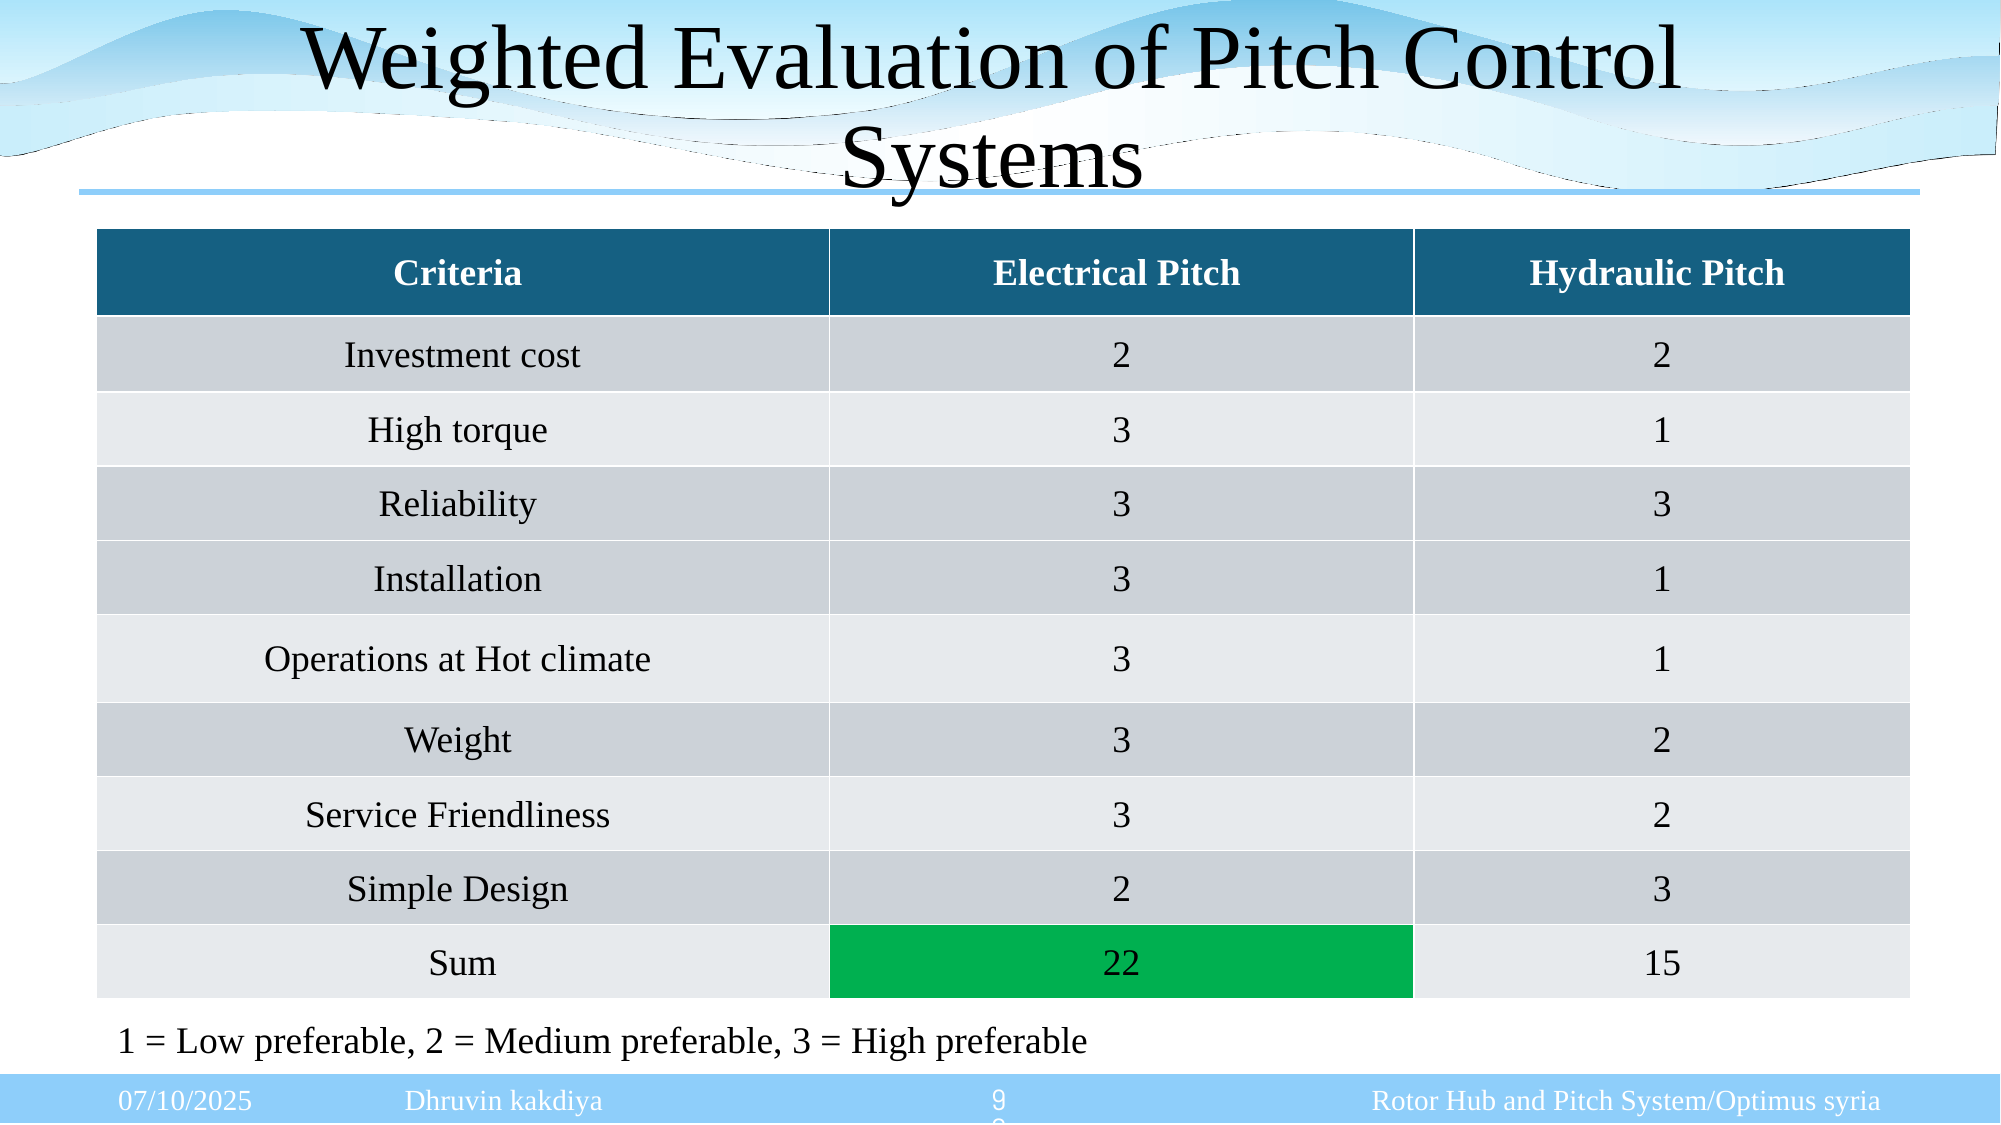

# Weighted Evaluation of Pitch Control Systems

| Criteria | Electrical Pitch | Hydraulic Pitch |
| --- | --- | --- |
| Investment cost | 2 | 2 |
| High torque | 3 | 1 |
| Reliability | 3 | 3 |
| Installation | 3 | 1 |
| Operations at Hot climate | 3 | 1 |
| Weight | 3 | 2 |
| Service Friendliness | 3 | 2 |
| Simple Design | 2 | 3 |
| Sum | 22 | 15 |
1 = Low preferable, 2 = Medium preferable, 3 = High preferable
92
07/10/2025                     Dhruvin kakdiya                                                                                                          Rotor Hub and Pitch System/Optimus syria